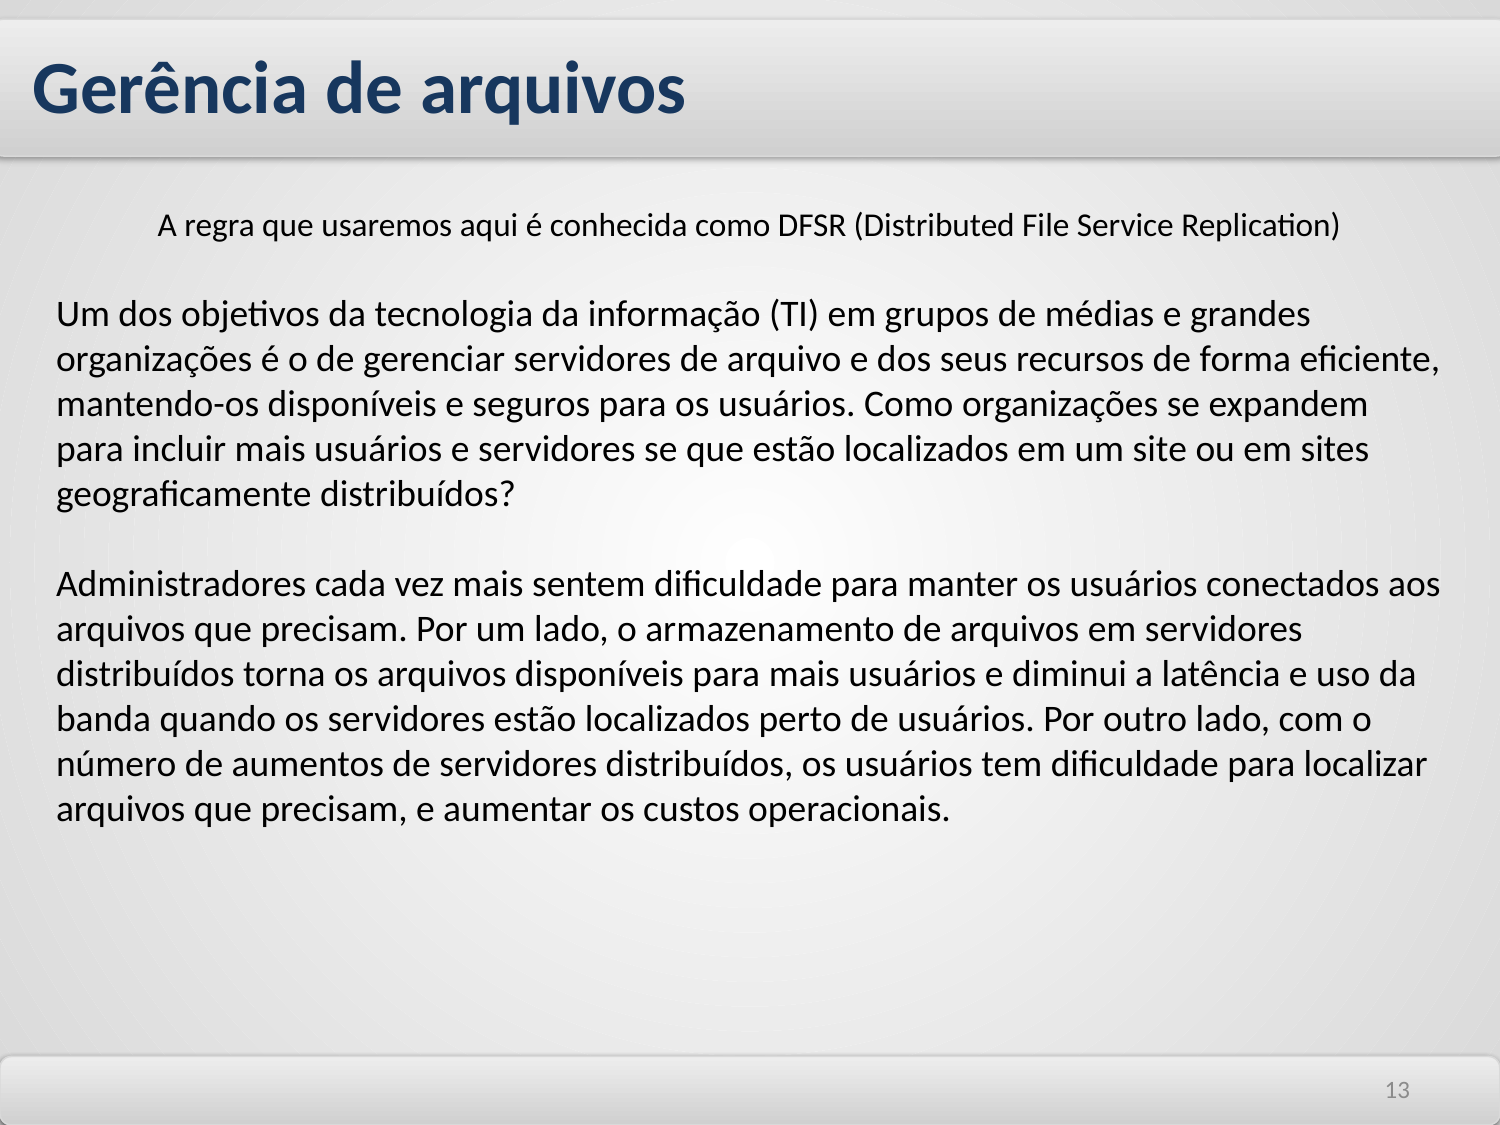

Gerência de arquivos
A regra que usaremos aqui é conhecida como DFSR (Distributed File Service Replication)

Um dos objetivos da tecnologia da informação (TI) em grupos de médias e grandes organizações é o de gerenciar servidores de arquivo e dos seus recursos de forma eficiente, mantendo-os disponíveis e seguros para os usuários. Como organizações se expandem para incluir mais usuários e servidores se que estão localizados em um site ou em sites geograficamente distribuídos?

Administradores cada vez mais sentem dificuldade para manter os usuários conectados aos arquivos que precisam. Por um lado, o armazenamento de arquivos em servidores distribuídos torna os arquivos disponíveis para mais usuários e diminui a latência e uso da banda quando os servidores estão localizados perto de usuários. Por outro lado, com o número de aumentos de servidores distribuídos, os usuários tem dificuldade para localizar arquivos que precisam, e aumentar os custos operacionais.

13
13